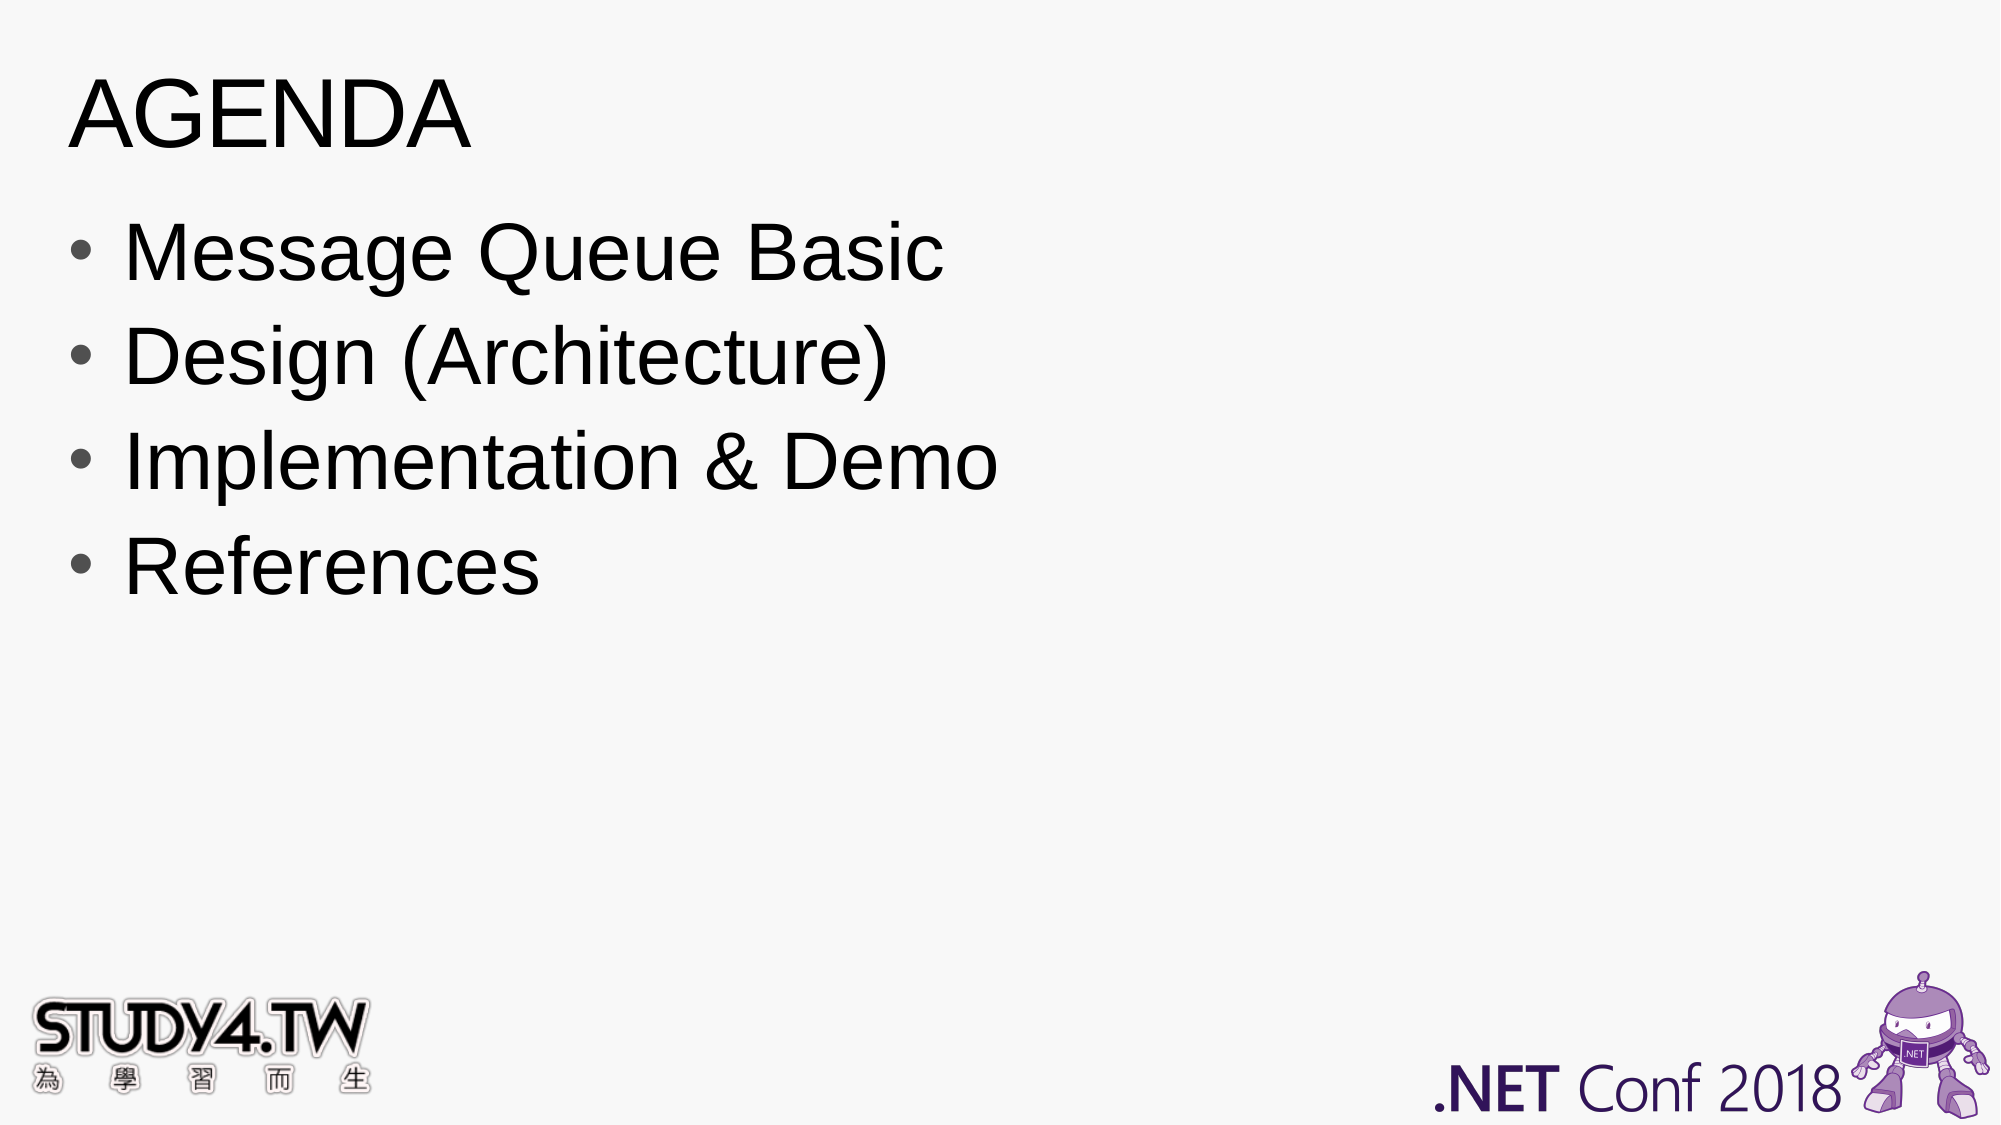

# AGENDA
Message Queue Basic
Design (Architecture)
Implementation & Demo
References